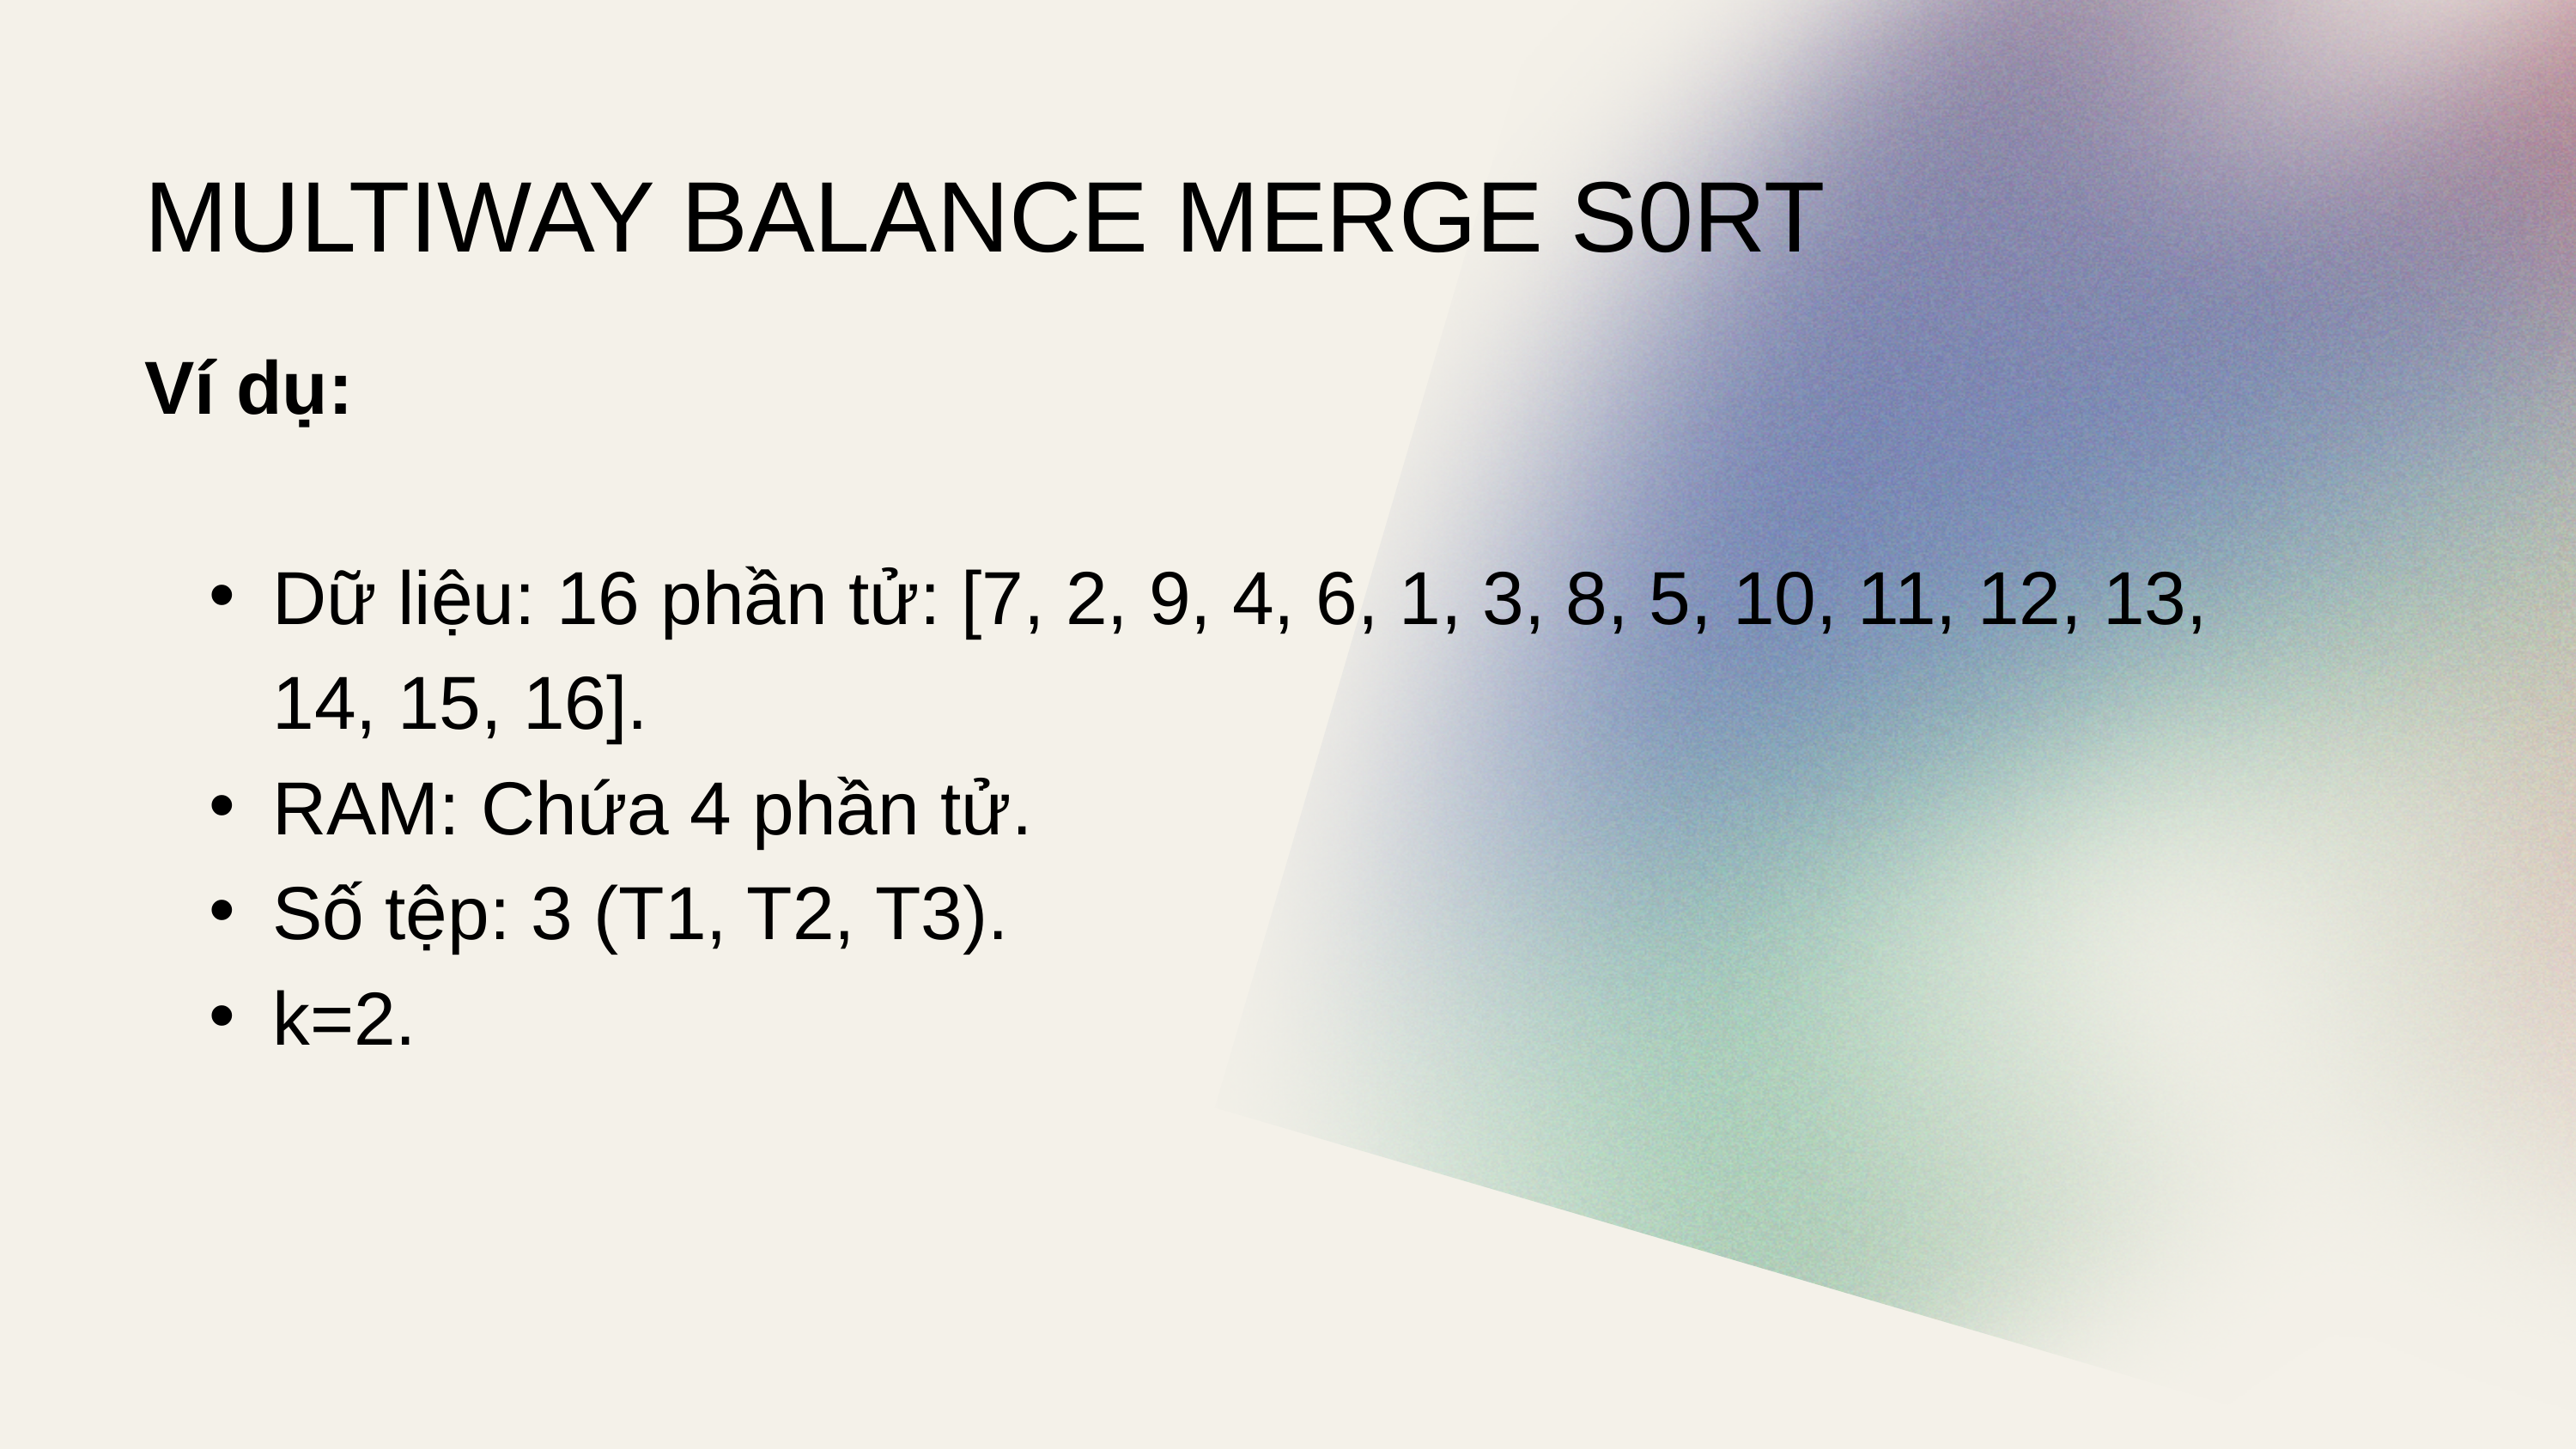

MULTIWAY BALANCE MERGE S0RT
Ví dụ:

Dữ liệu: 16 phần tử: [7, 2, 9, 4, 6, 1, 3, 8, 5, 10, 11, 12, 13, 14, 15, 16].
RAM: Chứa 4 phần tử.
Số tệp: 3 (T1, T2, T3).
k=2.